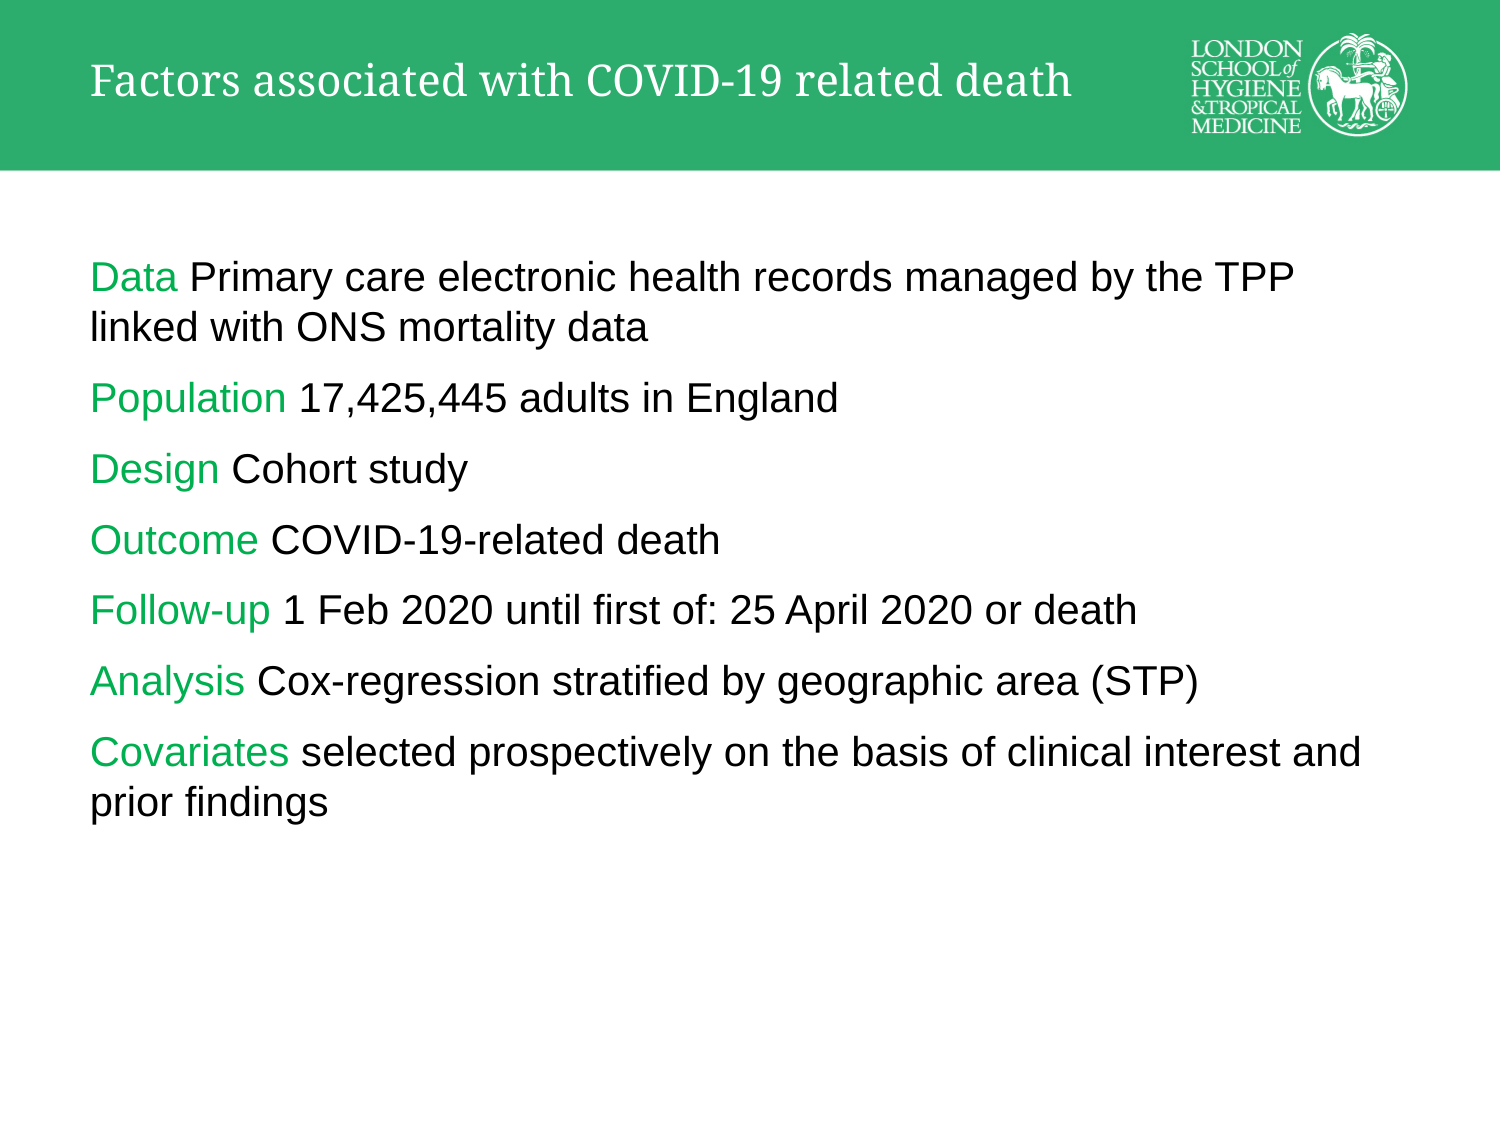

# Factors associated with COVID-19 related death
Data Primary care electronic health records managed by the TPP linked with ONS mortality data
Population 17,425,445 adults in England
Design Cohort study
Outcome COVID-19-related death
Follow-up 1 Feb 2020 until first of: 25 April 2020 or death
Analysis Cox-regression stratified by geographic area (STP)
Covariates selected prospectively on the basis of clinical interest and prior findings